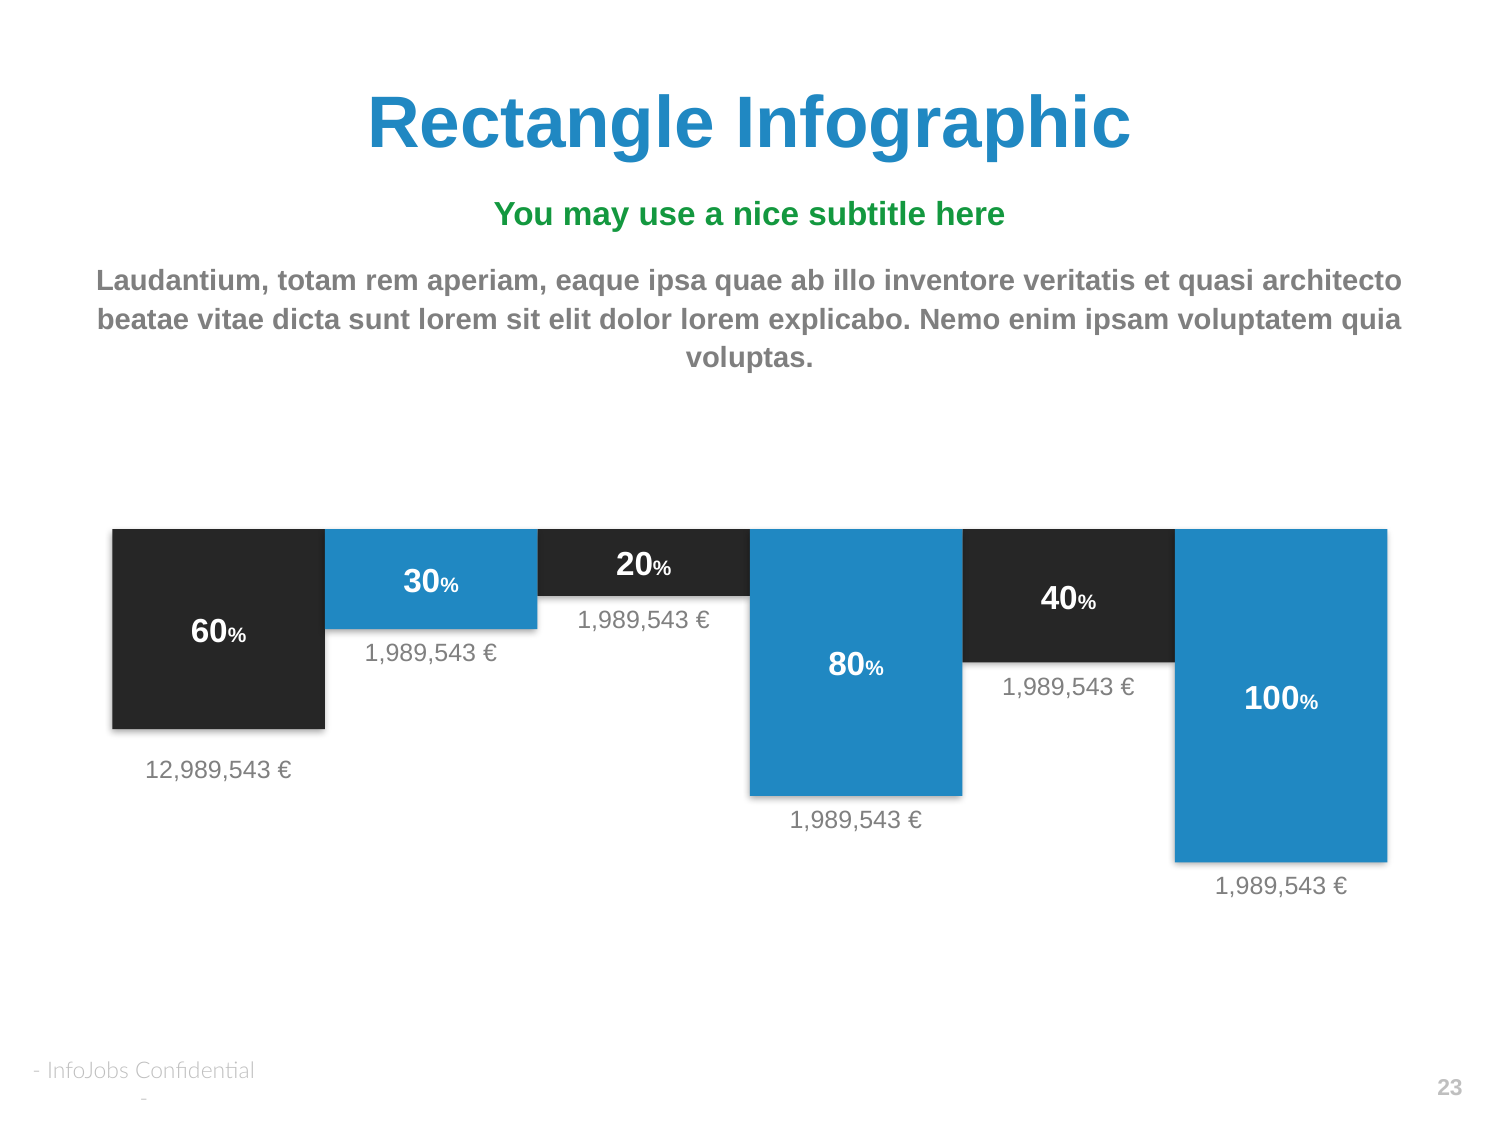

# Rectangle Infographic
You may use a nice subtitle here
Laudantium, totam rem aperiam, eaque ipsa quae ab illo inventore veritatis et quasi architecto beatae vitae dicta sunt lorem sit elit dolor lorem explicabo. Nemo enim ipsam voluptatem quia voluptas.

60%
30%
20%
80%
40%
100%
1,989,543 €
1,989,543 €
1,989,543 €
12,989,543 €
1,989,543 €
1,989,543 €
23